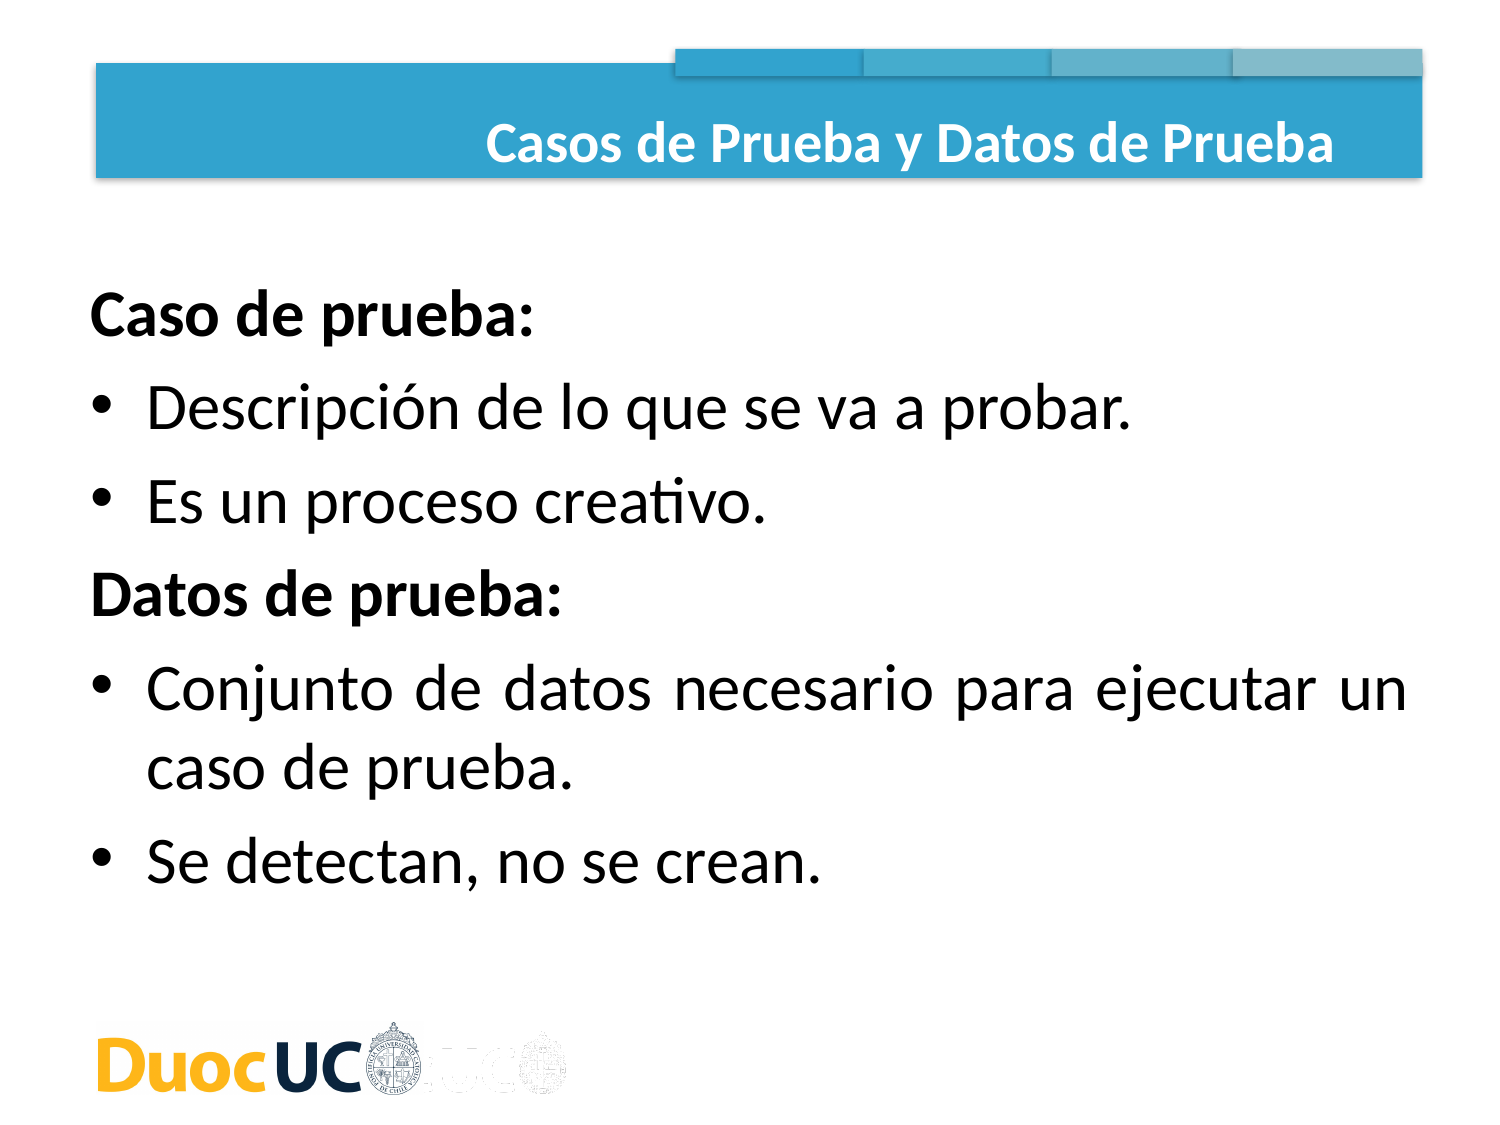

Casos de Prueba y Datos de Prueba
Caso de prueba:
Descripción de lo que se va a probar.
Es un proceso creativo.
Datos de prueba:
Conjunto de datos necesario para ejecutar un caso de prueba.
Se detectan, no se crean.